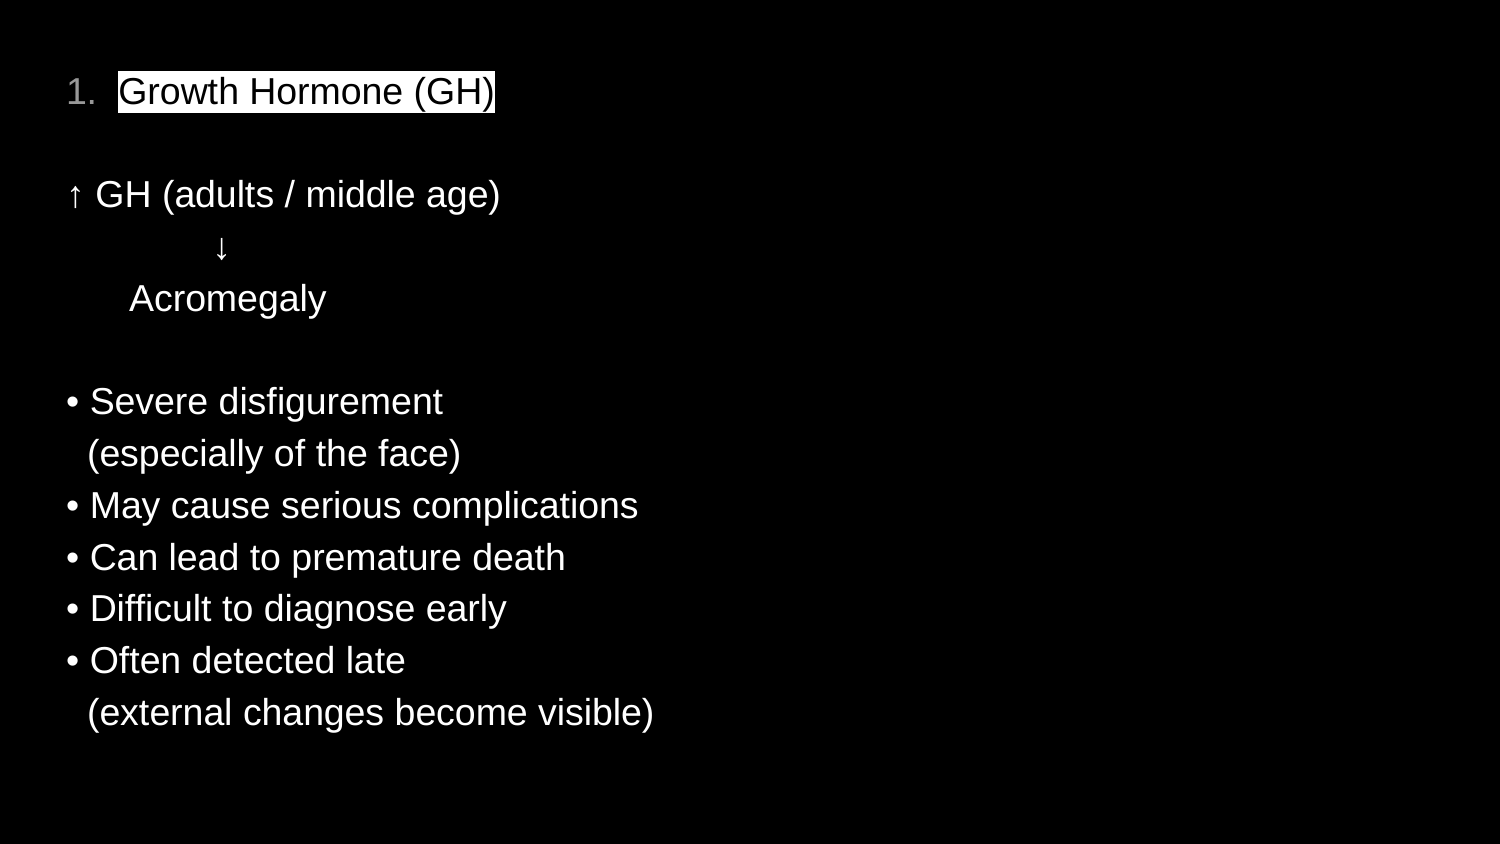

1.  Growth Hormone (GH)

↑ GH (adults / middle age)
              ↓
      Acromegaly

• Severe disfigurement
  (especially of the face)
• May cause serious complications
• Can lead to premature death
• Difficult to diagnose early
• Often detected late
  (external changes become visible)